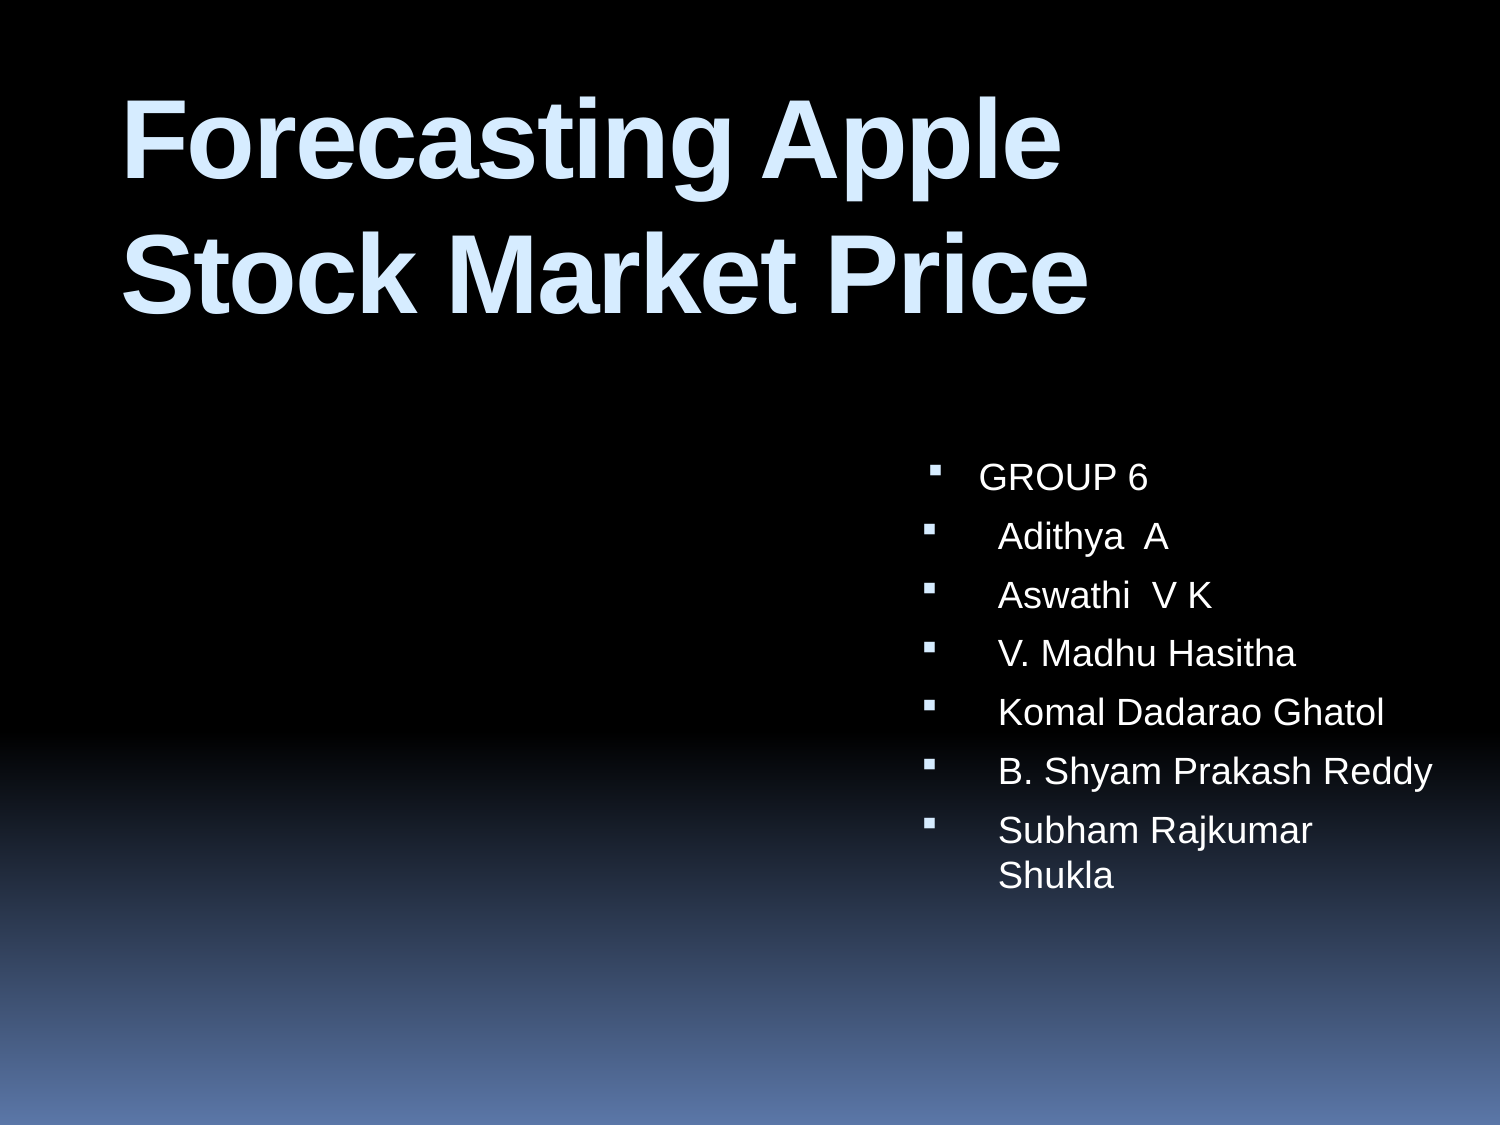

Forecasting Apple Stock Market Price
GROUP 6
Adithya  A
Aswathi  V K
V. Madhu Hasitha
Komal Dadarao Ghatol
B. Shyam Prakash Reddy
Subham Rajkumar Shukla